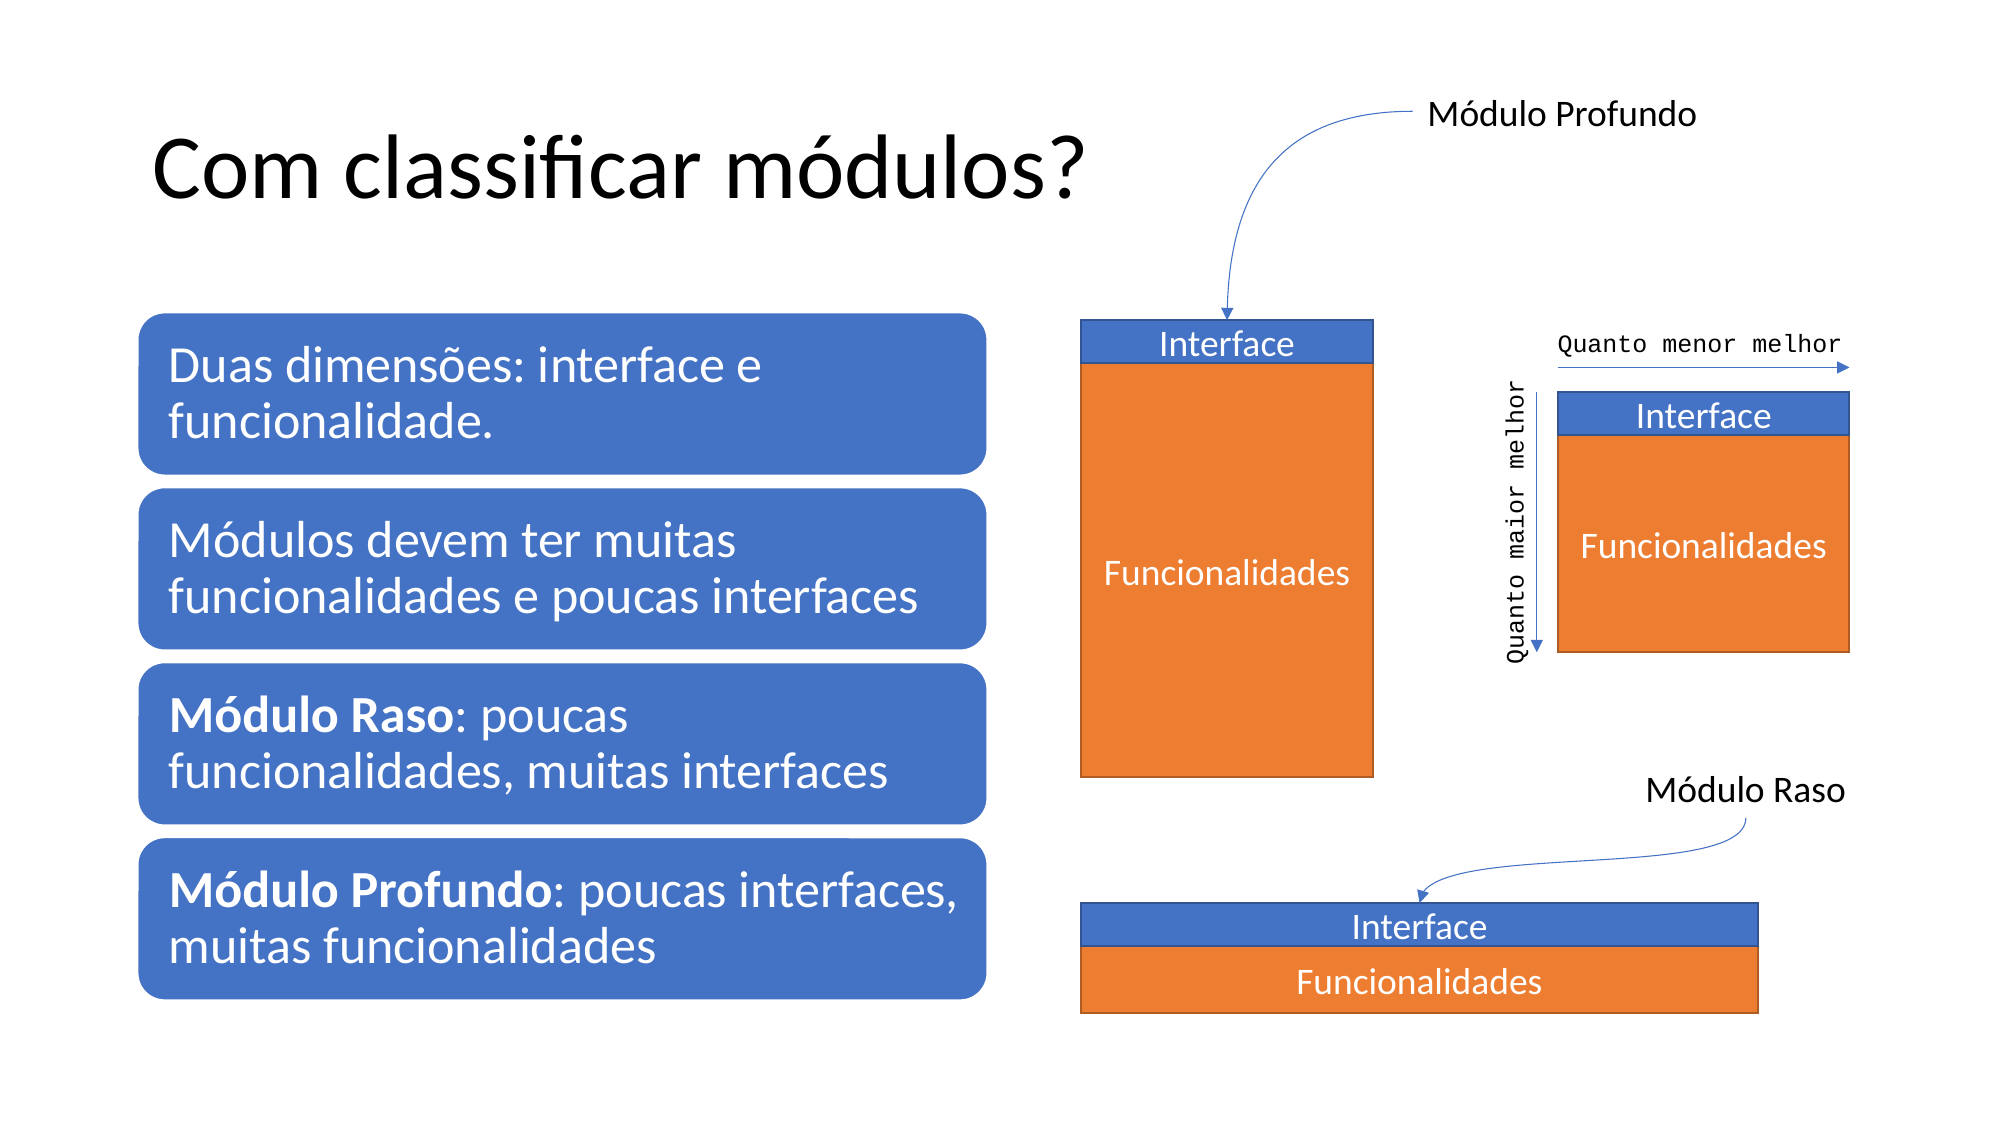

# Com classificar módulos?
Módulo Profundo
Duas dimensões: interface e funcionalidade.
Módulos devem ter muitas funcionalidades e poucas interfaces
Módulo Raso: poucas funcionalidades, muitas interfaces
Módulo Profundo: poucas interfaces, muitas funcionalidades
Quanto menor melhor
Interface
Funcionalidades
Quanto maior melhor
Interface
Funcionalidades
Módulo Raso
Interface
Funcionalidades